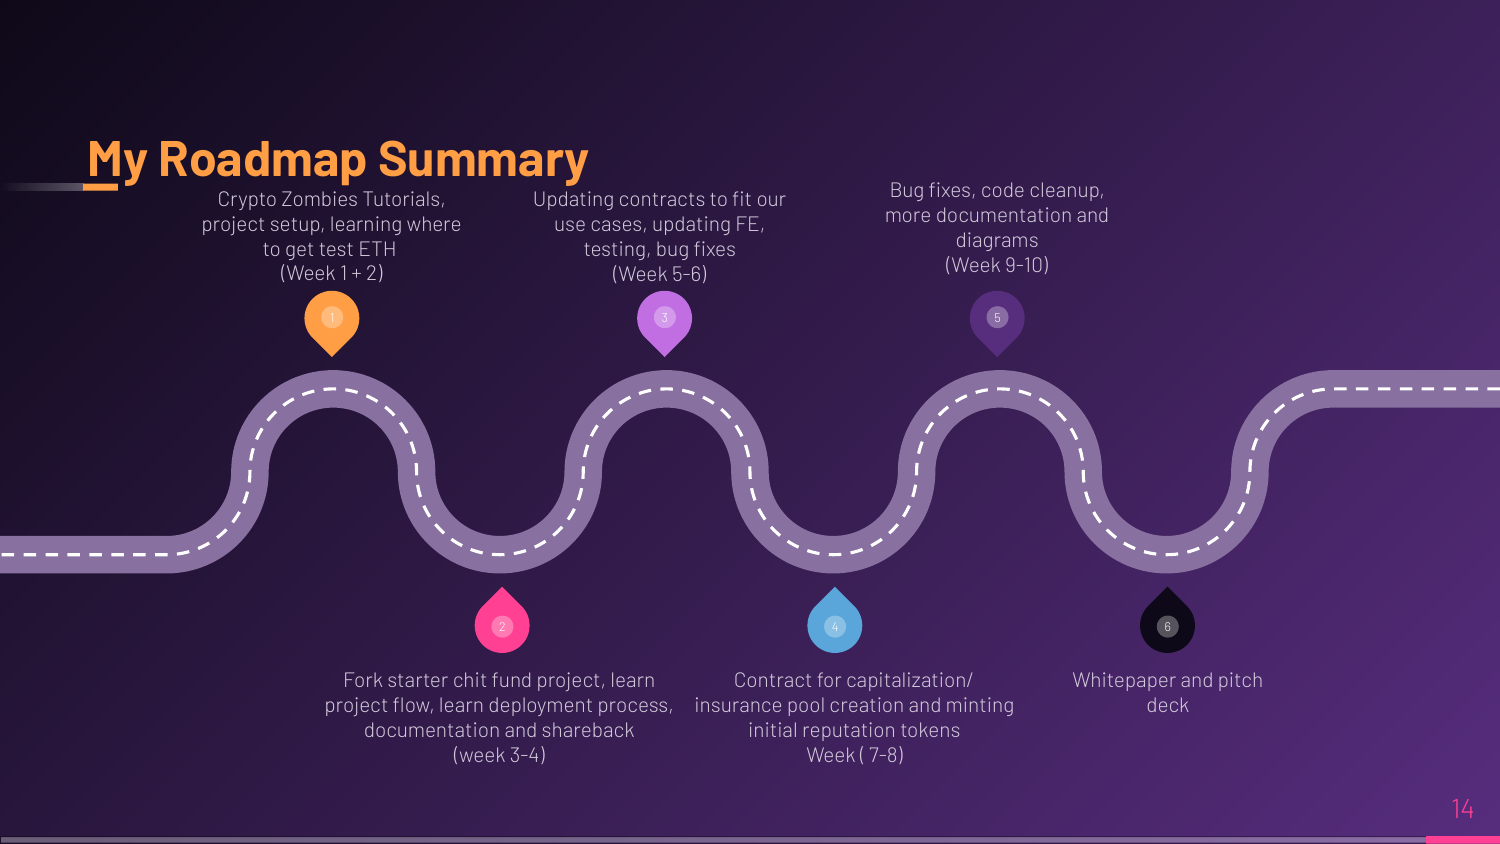

# My Roadmap Summary
Updating contracts to fit our use cases, updating FE, testing, bug fixes
(Week 5-6)
Bug fixes, code cleanup, more documentation and diagrams
(Week 9-10)
Crypto Zombies Tutorials, project setup, learning where to get test ETH
(Week 1 + 2)

1

3

5

2

4

6
Fork starter chit fund project, learn project flow, learn deployment process, documentation and shareback
(week 3-4)
Contract for capitalization/ insurance pool creation and minting initial reputation tokens
Week ( 7-8)
Whitepaper and pitch deck
14